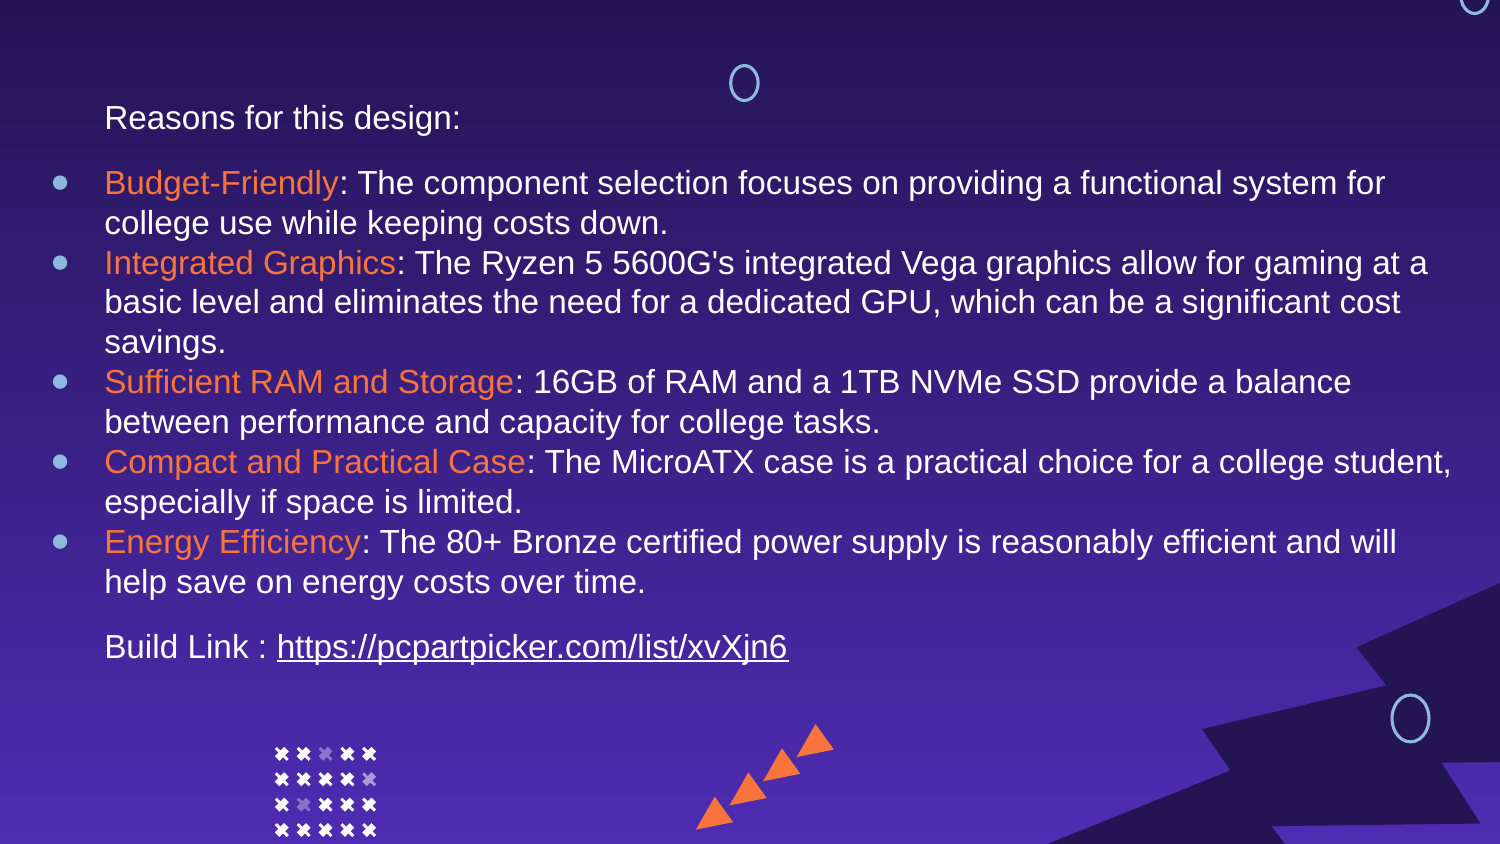

Reasons for this design:
Budget-Friendly: The component selection focuses on providing a functional system for college use while keeping costs down.
Integrated Graphics: The Ryzen 5 5600G's integrated Vega graphics allow for gaming at a basic level and eliminates the need for a dedicated GPU, which can be a significant cost savings.
Sufficient RAM and Storage: 16GB of RAM and a 1TB NVMe SSD provide a balance between performance and capacity for college tasks.
Compact and Practical Case: The MicroATX case is a practical choice for a college student, especially if space is limited.
Energy Efficiency: The 80+ Bronze certified power supply is reasonably efficient and will help save on energy costs over time.
Build Link : https://pcpartpicker.com/list/xvXjn6